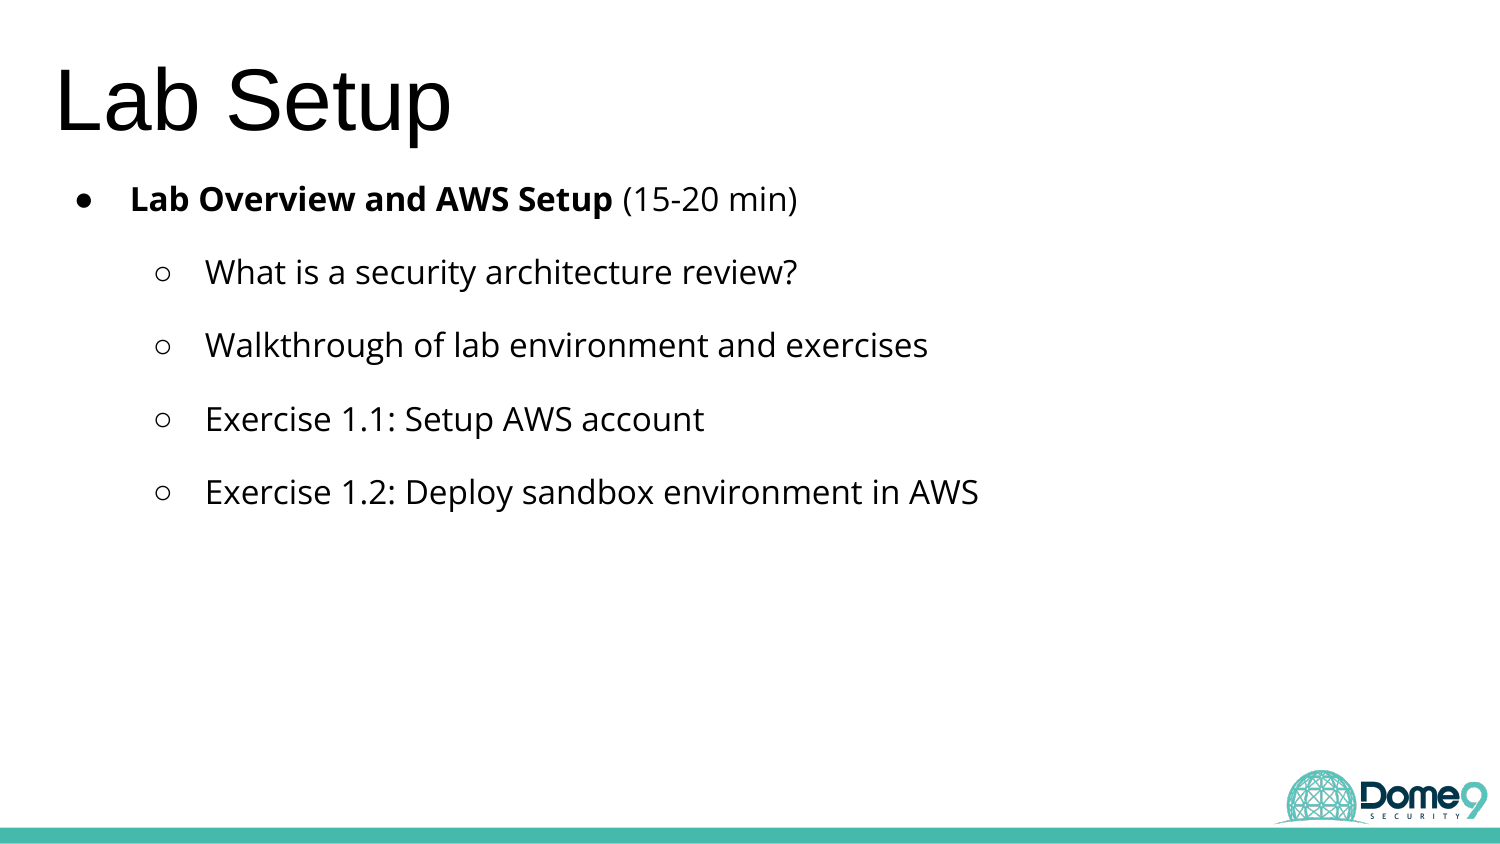

# Lab Setup
Lab Overview and AWS Setup (15-20 min)
What is a security architecture review?
Walkthrough of lab environment and exercises
Exercise 1.1: Setup AWS account
Exercise 1.2: Deploy sandbox environment in AWS